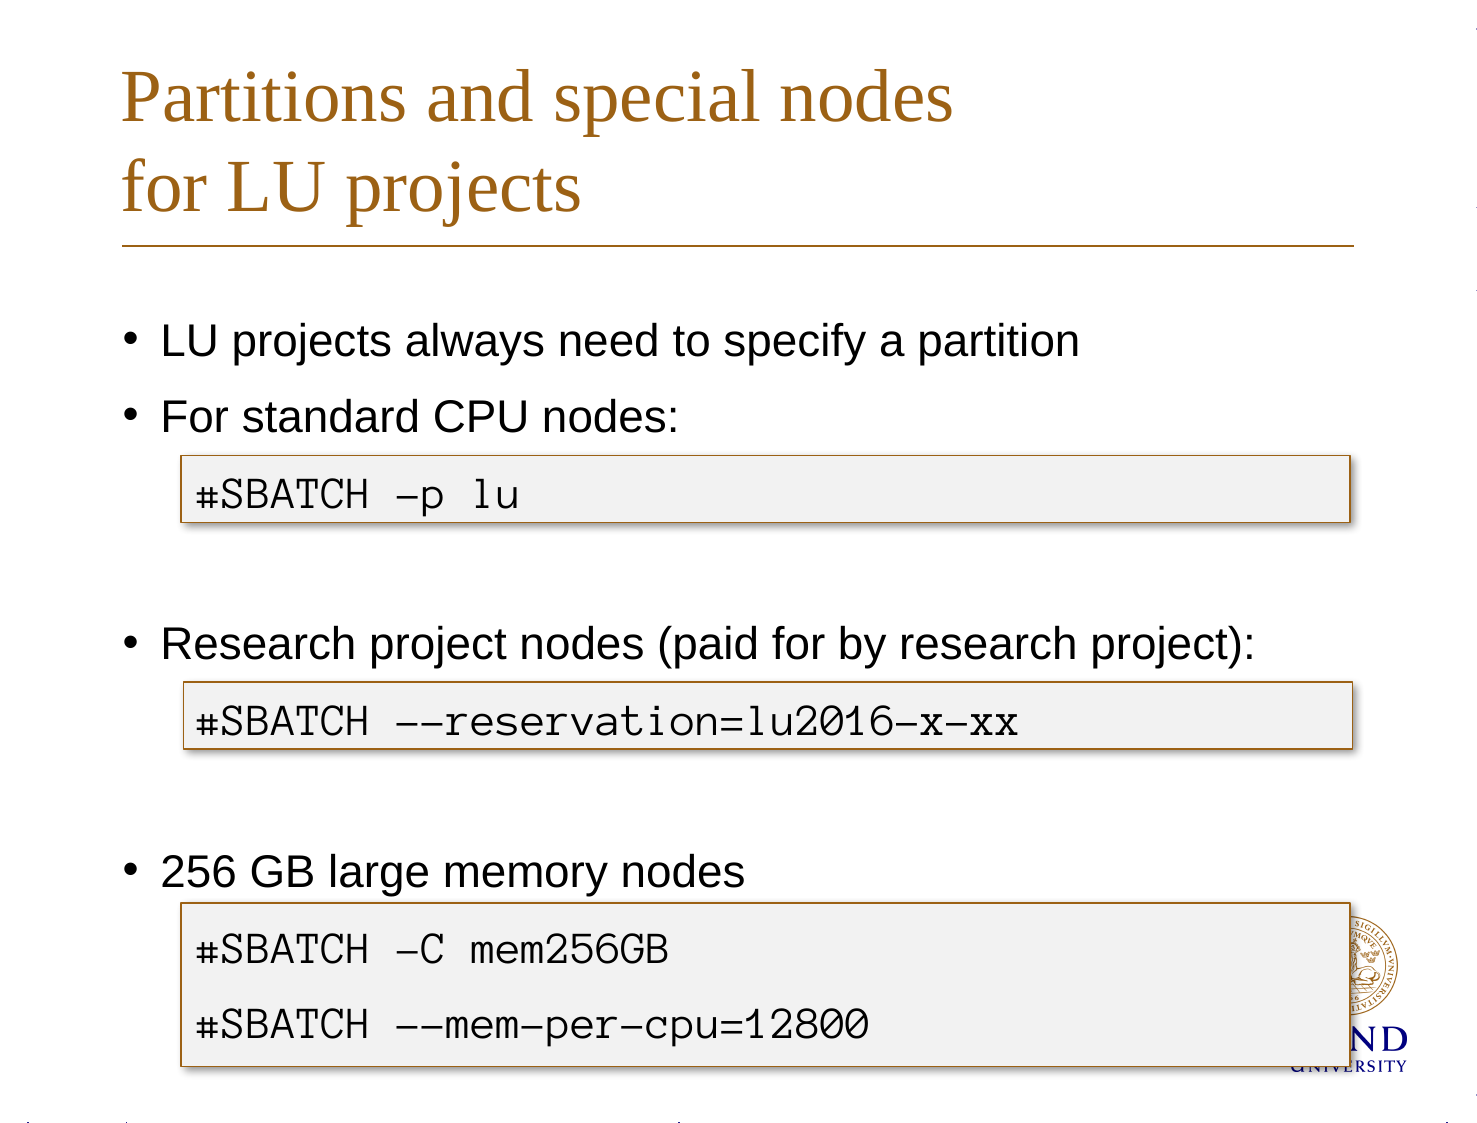

# Partitions and special nodes for LU projects
LU projects always need to specify a partition
For standard CPU nodes:
#SBATCH -p lu

Research project nodes (paid for by research project):
#SBATCH --reservation=lu2016-x-xx

256 GB large memory nodes
#SBATCH –C mem256GB
#SBATCH --mem-per-cpu=12800